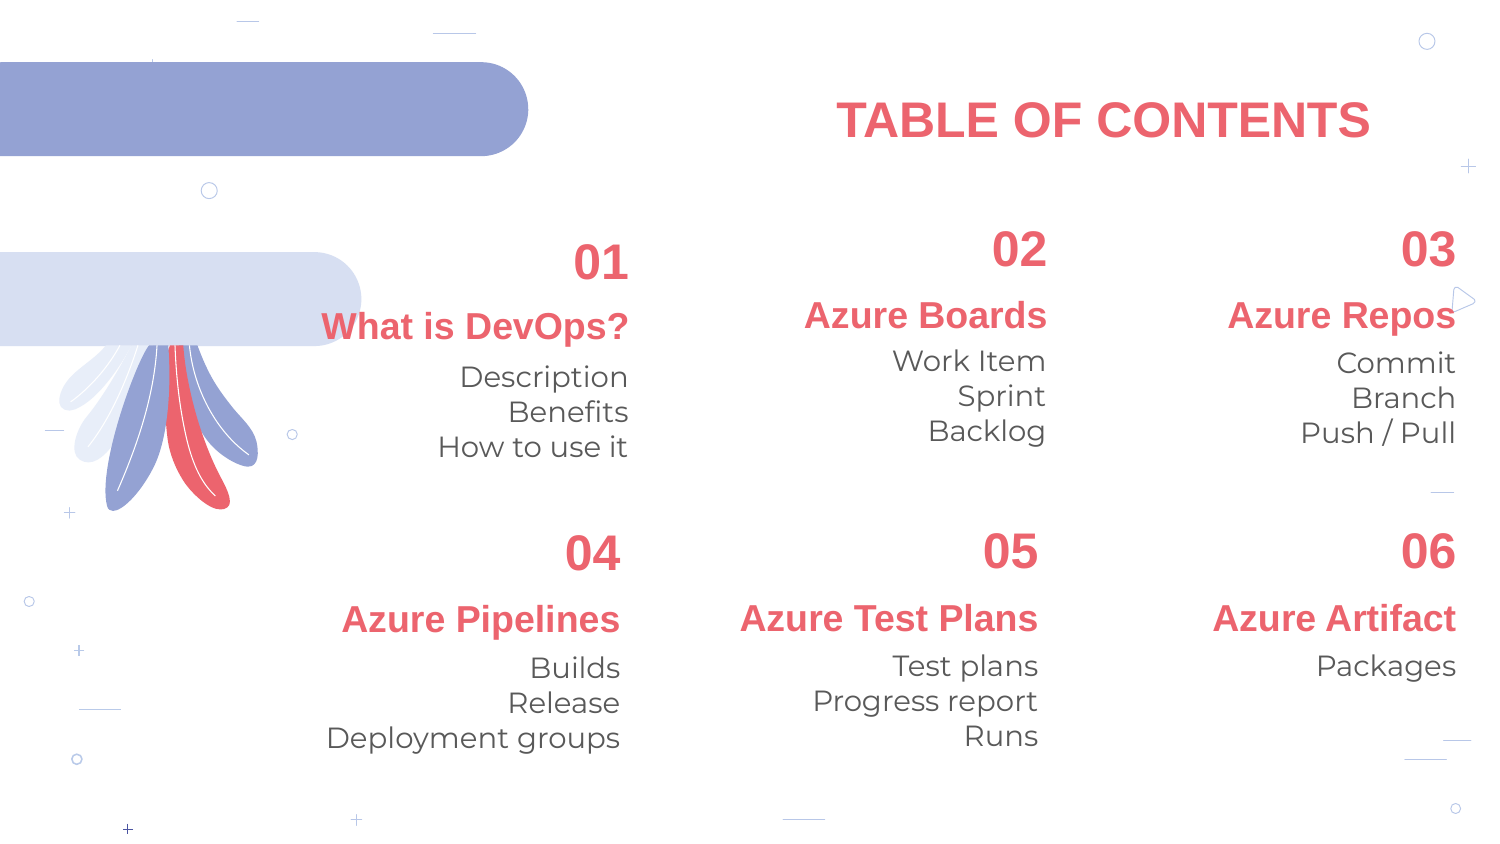

TABLE OF CONTENTS
02
03
01
Azure Boards
# Azure Repos
What is DevOps?
Work Item
Sprint
Backlog
Commit
Branch
Push / Pull

Description
Benefits
How to use it

05
06
04
Azure Artifact
Azure Test Plans
Azure Pipelines
Packages

Test plans
Progress report
Runs
Builds
Release
Deployment groups